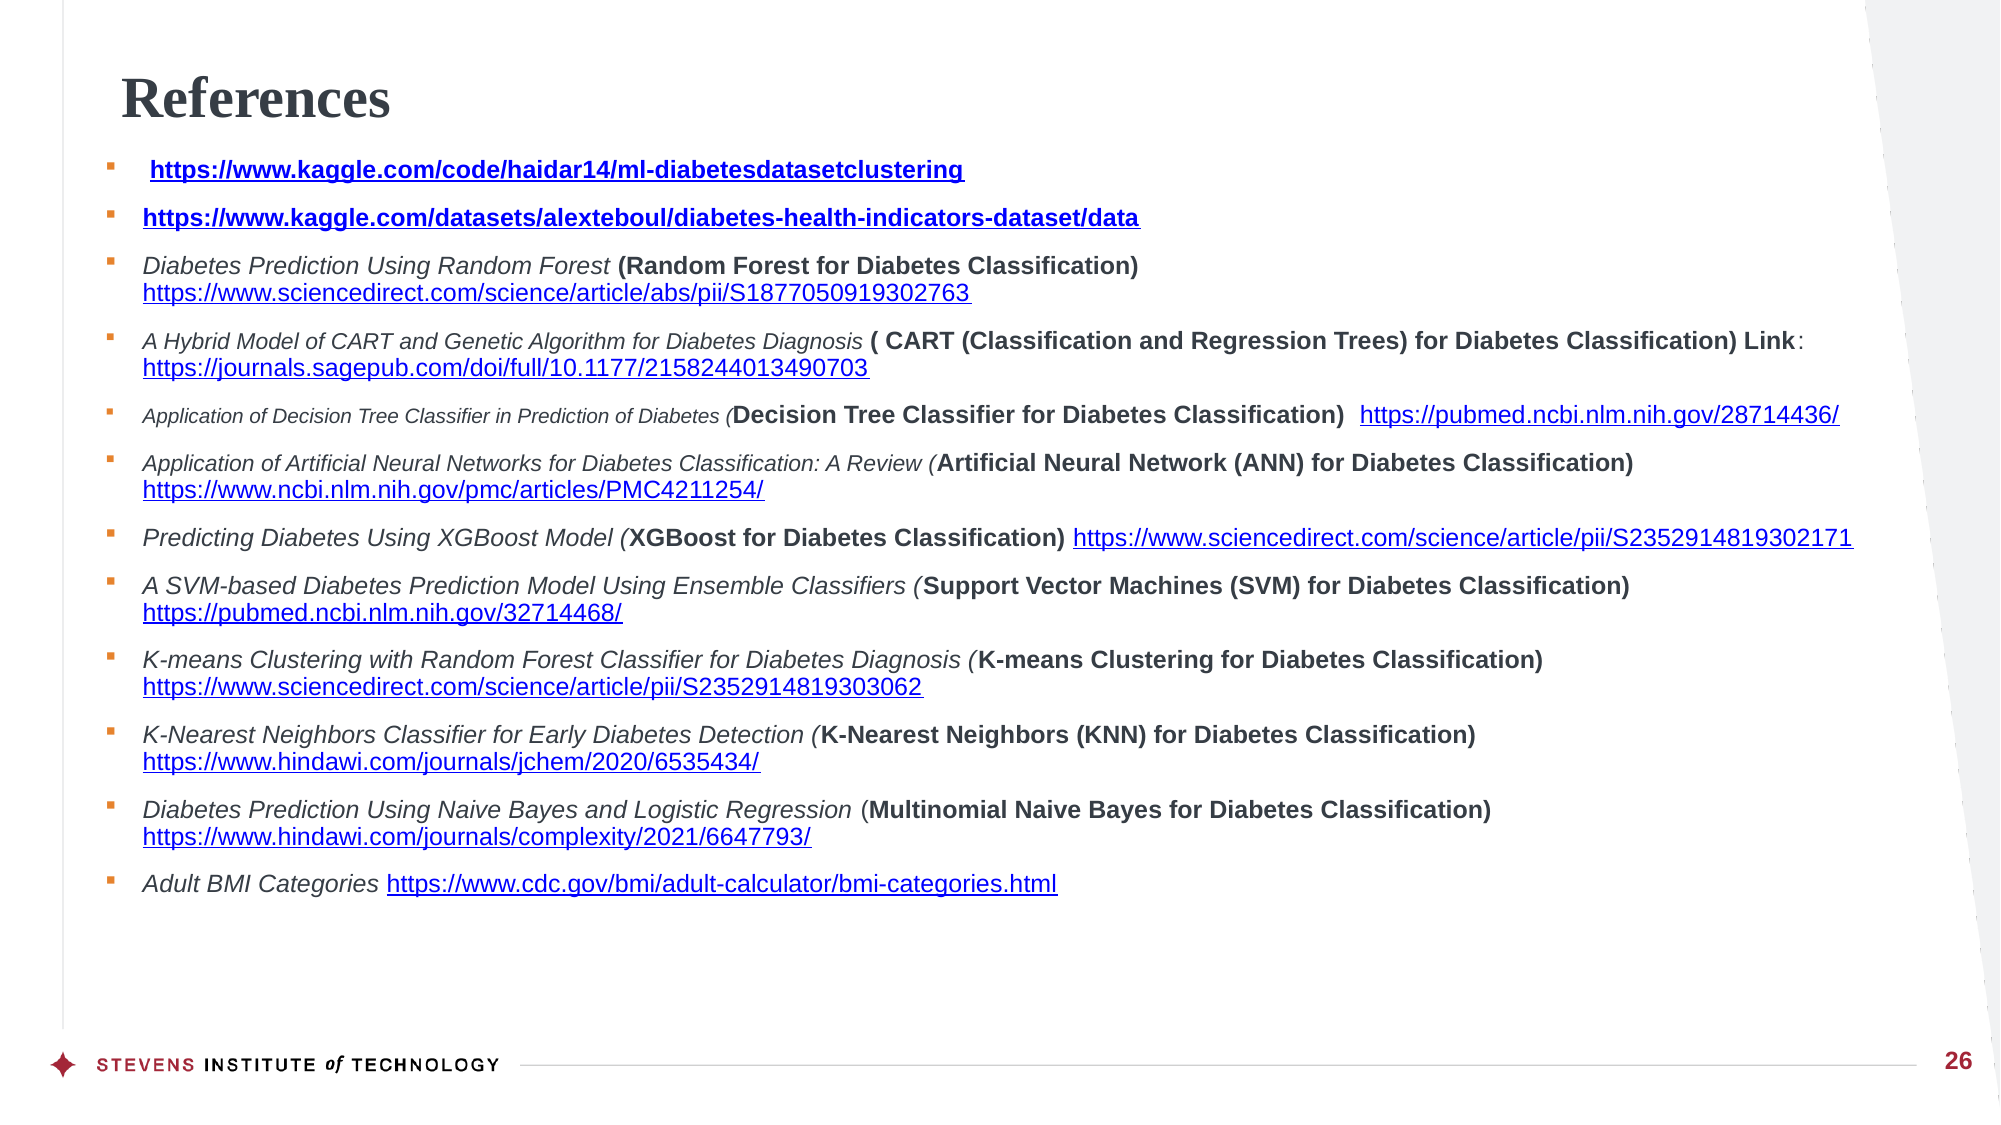

References
 https://www.kaggle.com/code/haidar14/ml-diabetesdatasetclustering
https://www.kaggle.com/datasets/alexteboul/diabetes-health-indicators-dataset/data
Diabetes Prediction Using Random Forest (Random Forest for Diabetes Classification)  https://www.sciencedirect.com/science/article/abs/pii/S1877050919302763
A Hybrid Model of CART and Genetic Algorithm for Diabetes Diagnosis ( CART (Classification and Regression Trees) for Diabetes Classification) Link: https://journals.sagepub.com/doi/full/10.1177/2158244013490703
Application of Decision Tree Classifier in Prediction of Diabetes (Decision Tree Classifier for Diabetes Classification)  https://pubmed.ncbi.nlm.nih.gov/28714436/
Application of Artificial Neural Networks for Diabetes Classification: A Review (Artificial Neural Network (ANN) for Diabetes Classification)  https://www.ncbi.nlm.nih.gov/pmc/articles/PMC4211254/
Predicting Diabetes Using XGBoost Model (XGBoost for Diabetes Classification) https://www.sciencedirect.com/science/article/pii/S2352914819302171
A SVM-based Diabetes Prediction Model Using Ensemble Classifiers (Support Vector Machines (SVM) for Diabetes Classification) https://pubmed.ncbi.nlm.nih.gov/32714468/
K-means Clustering with Random Forest Classifier for Diabetes Diagnosis (K-means Clustering for Diabetes Classification) https://www.sciencedirect.com/science/article/pii/S2352914819303062
K-Nearest Neighbors Classifier for Early Diabetes Detection (K-Nearest Neighbors (KNN) for Diabetes Classification)  https://www.hindawi.com/journals/jchem/2020/6535434/
Diabetes Prediction Using Naive Bayes and Logistic Regression (Multinomial Naive Bayes for Diabetes Classification) https://www.hindawi.com/journals/complexity/2021/6647793/
Adult BMI Categories https://www.cdc.gov/bmi/adult-calculator/bmi-categories.html

26